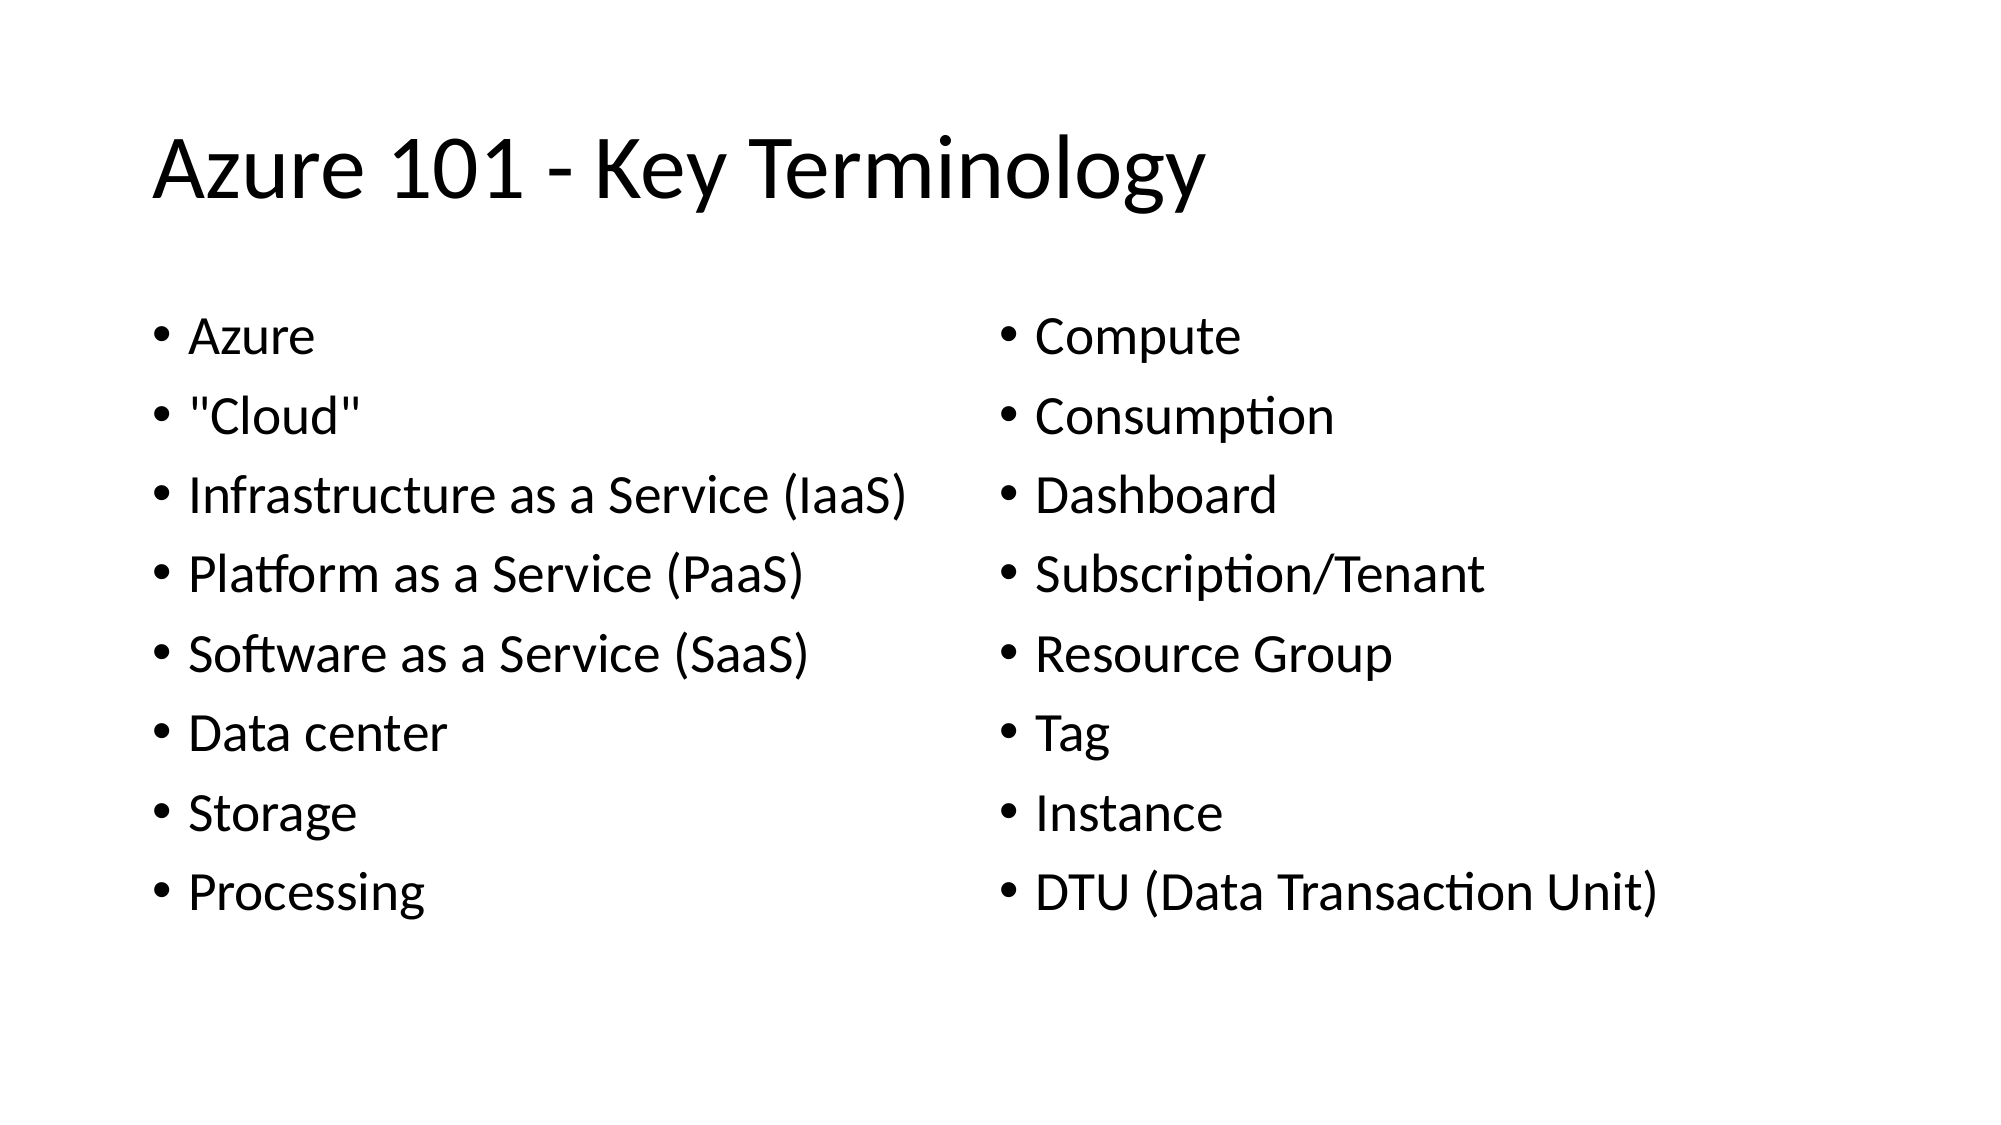

# Azure 101 - Key Terminology
Azure
"Cloud"
Infrastructure as a Service (IaaS)
Platform as a Service (PaaS)
Software as a Service (SaaS)
Data center
Storage
Processing

Compute
Consumption
Dashboard
Subscription/Tenant
Resource Group
Tag
Instance
DTU (Data Transaction Unit)